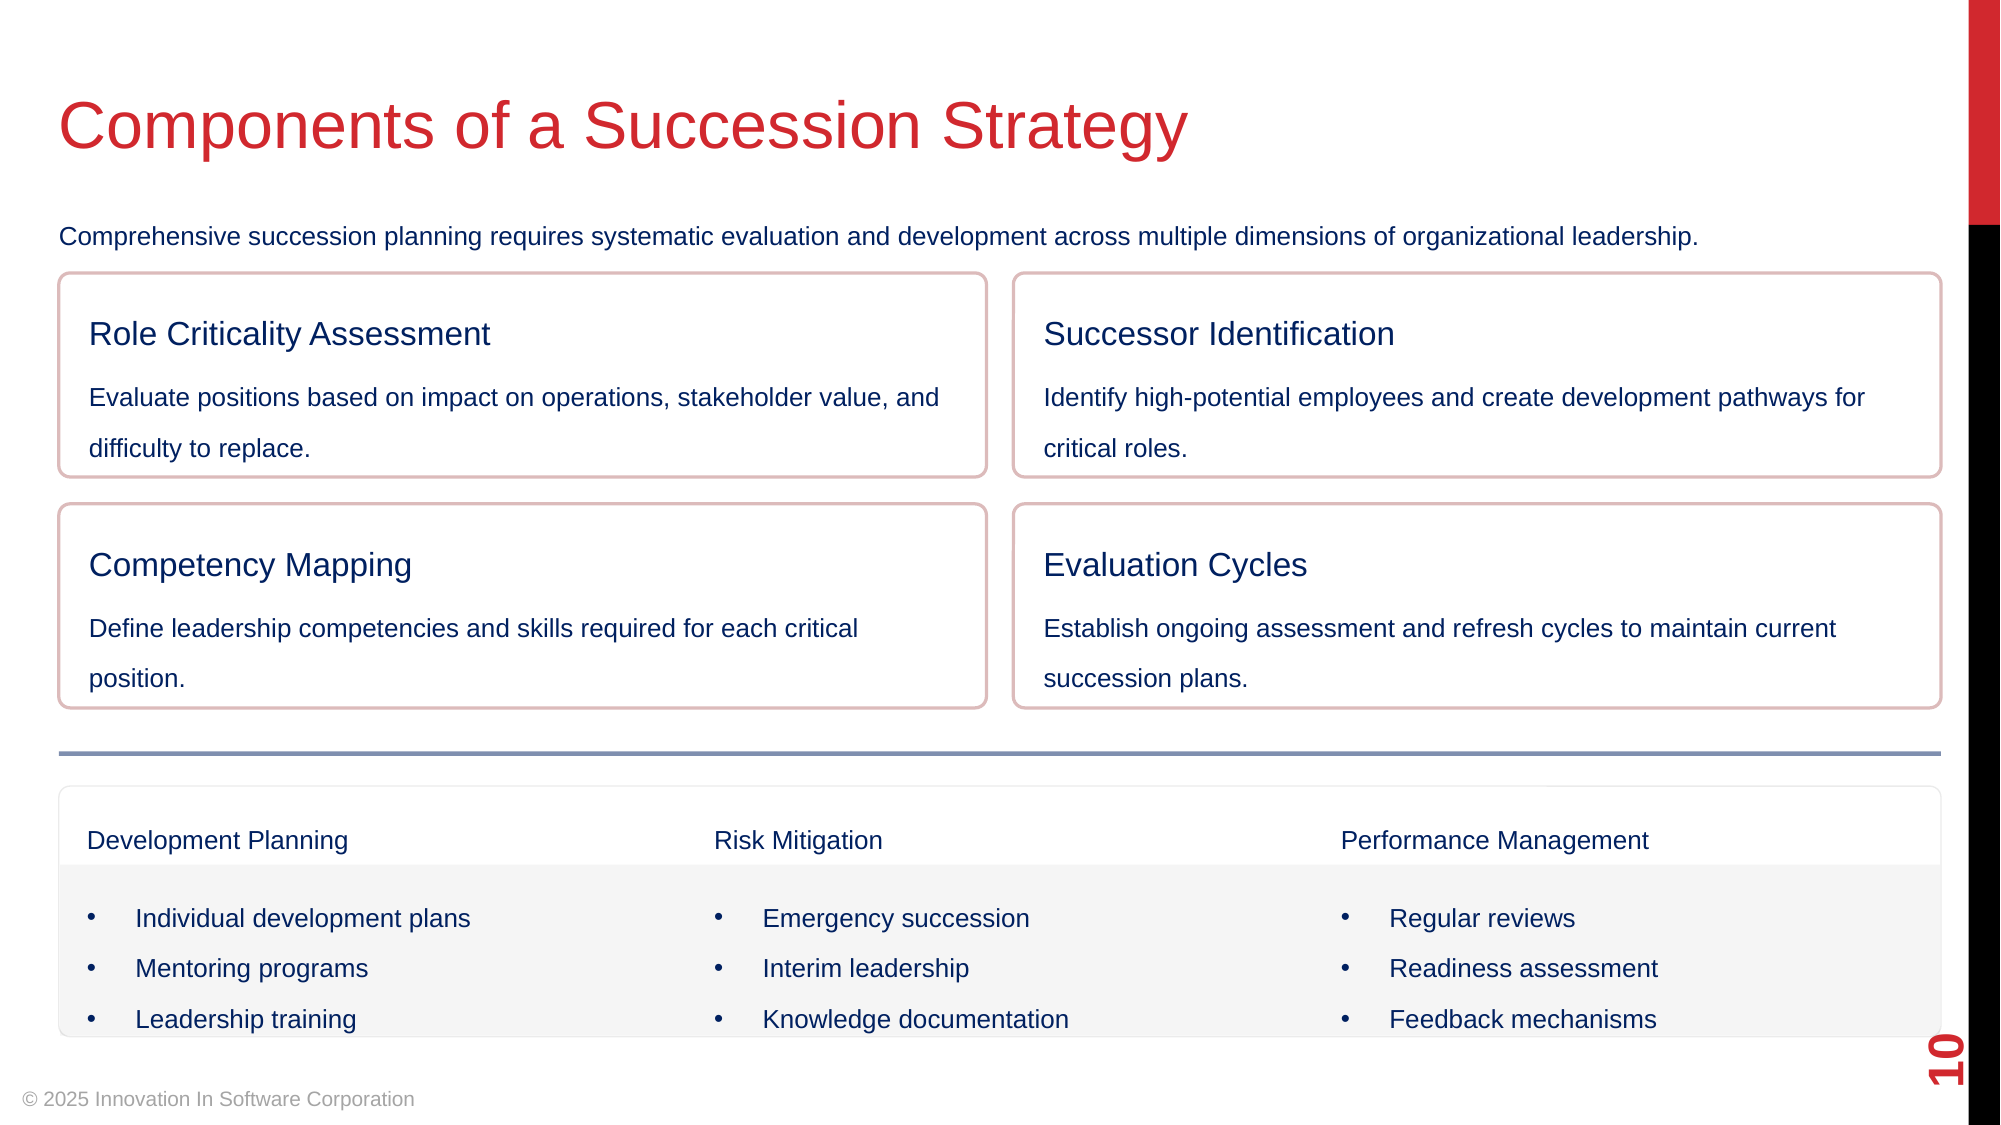

Components of a Succession Strategy
Comprehensive succession planning requires systematic evaluation and development across multiple dimensions of organizational leadership.

Role Criticality Assessment
Successor Identification
Evaluate positions based on impact on operations, stakeholder value, and difficulty to replace.
Identify high-potential employees and create development pathways for critical roles.

Competency Mapping
Evaluation Cycles
Define leadership competencies and skills required for each critical position.
Establish ongoing assessment and refresh cycles to maintain current succession plans.

Development Planning
Risk Mitigation
Performance Management

Individual development plans
Emergency succession
Regular reviews
Mentoring programs
Interim leadership
Readiness assessment
10
Leadership training
Knowledge documentation
Feedback mechanisms
© 2025 Innovation In Software Corporation